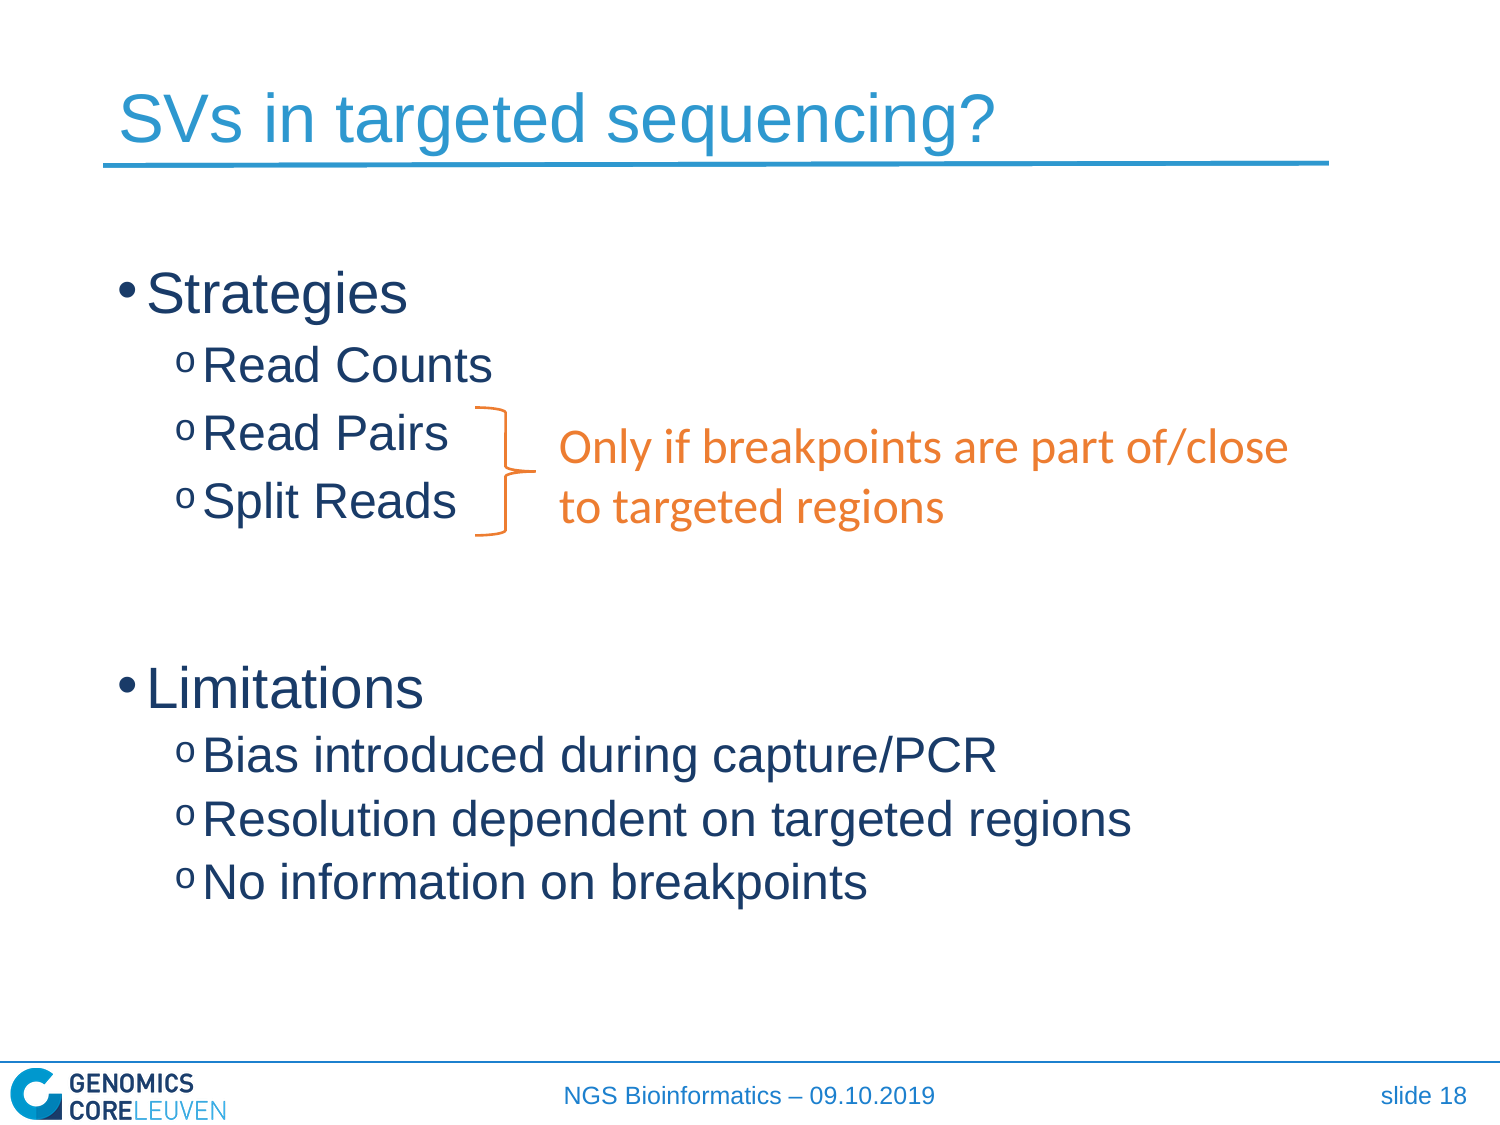

# SVs in targeted sequencing?
Strategies
Read Counts
Read Pairs
Split Reads

Limitations
Bias introduced during capture/PCR
Resolution dependent on targeted regions
No information on breakpoints

Only if breakpoints are part of/close to targeted regions